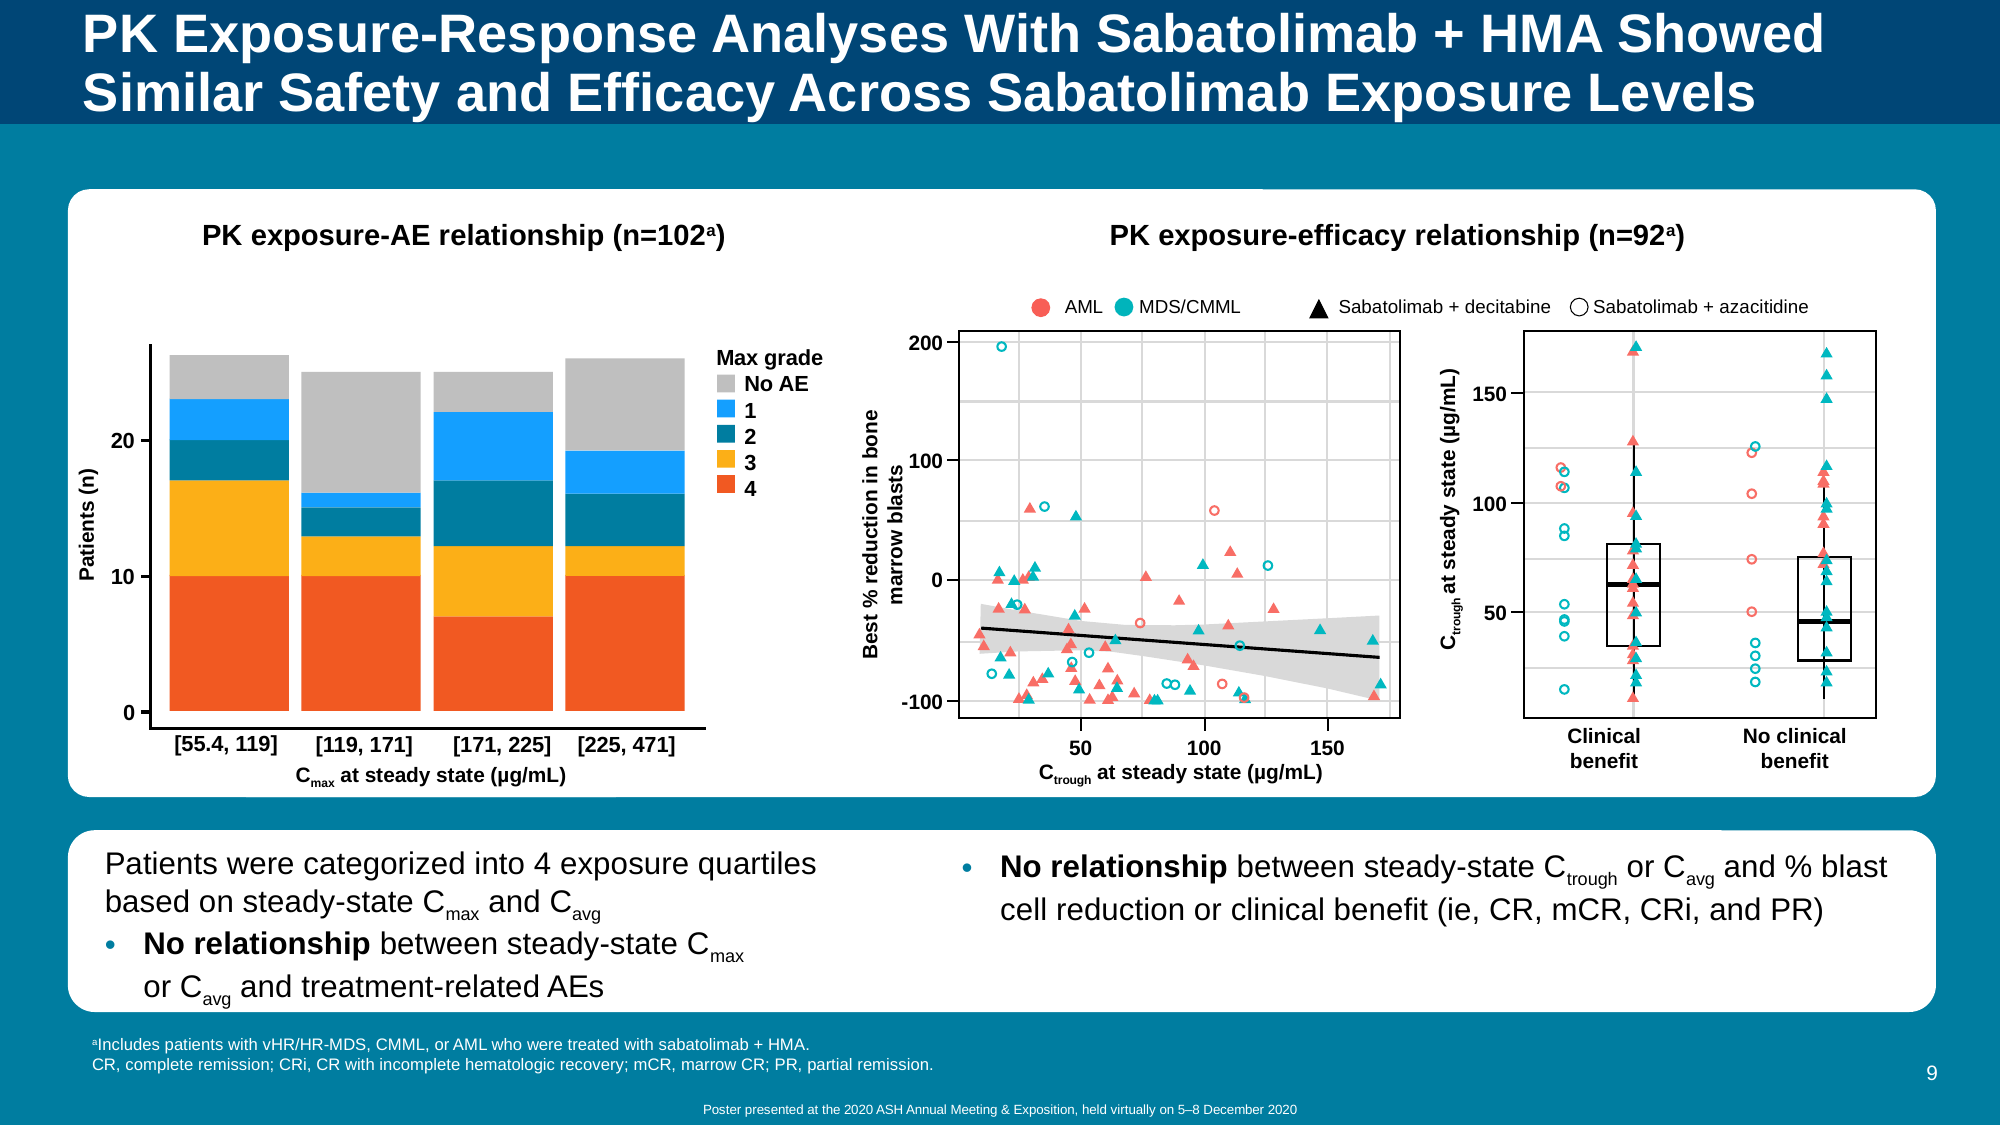

# PK Exposure-Response Analyses With Sabatolimab + HMA Showed Similar Safety and Efficacy Across Sabatolimab Exposure Levels
PK exposure-efficacy relationship (n=92a)
PK exposure-AE relationship (n=102a)
     AML       MDS/CMML	Sabatolimab + decitabine        Sabatolimab + azacitidine

150

Ctrough at steady state (µg/mL)

100

50

Clinical
benefit
No clinical
benefit
200

Max grade
No AE
1
2
3
4

20

Patients (n)

10

0
[55.4, 119]
[119, 171]
[171, 225]
[225, 471]
Cmax at steady state (µg/mL)
100

Best % reduction in bone marrow blasts

0

-100

50
100
150
Ctrough at steady state (µg/mL)
No relationship between steady-state Ctrough or Cavg and % blast cell reduction or clinical benefit (ie, CR, mCR, CRi, and PR)
Patients were categorized into 4 exposure quartiles based on steady-state Cmax and Cavg
No relationship between steady-state Cmax
or Cavg and treatment-related AEs
aIncludes patients with vHR/HR-MDS, CMML, or AML who were treated with sabatolimab + HMA.
CR, complete remission; CRi, CR with incomplete hematologic recovery; mCR, marrow CR; PR, partial remission.
9